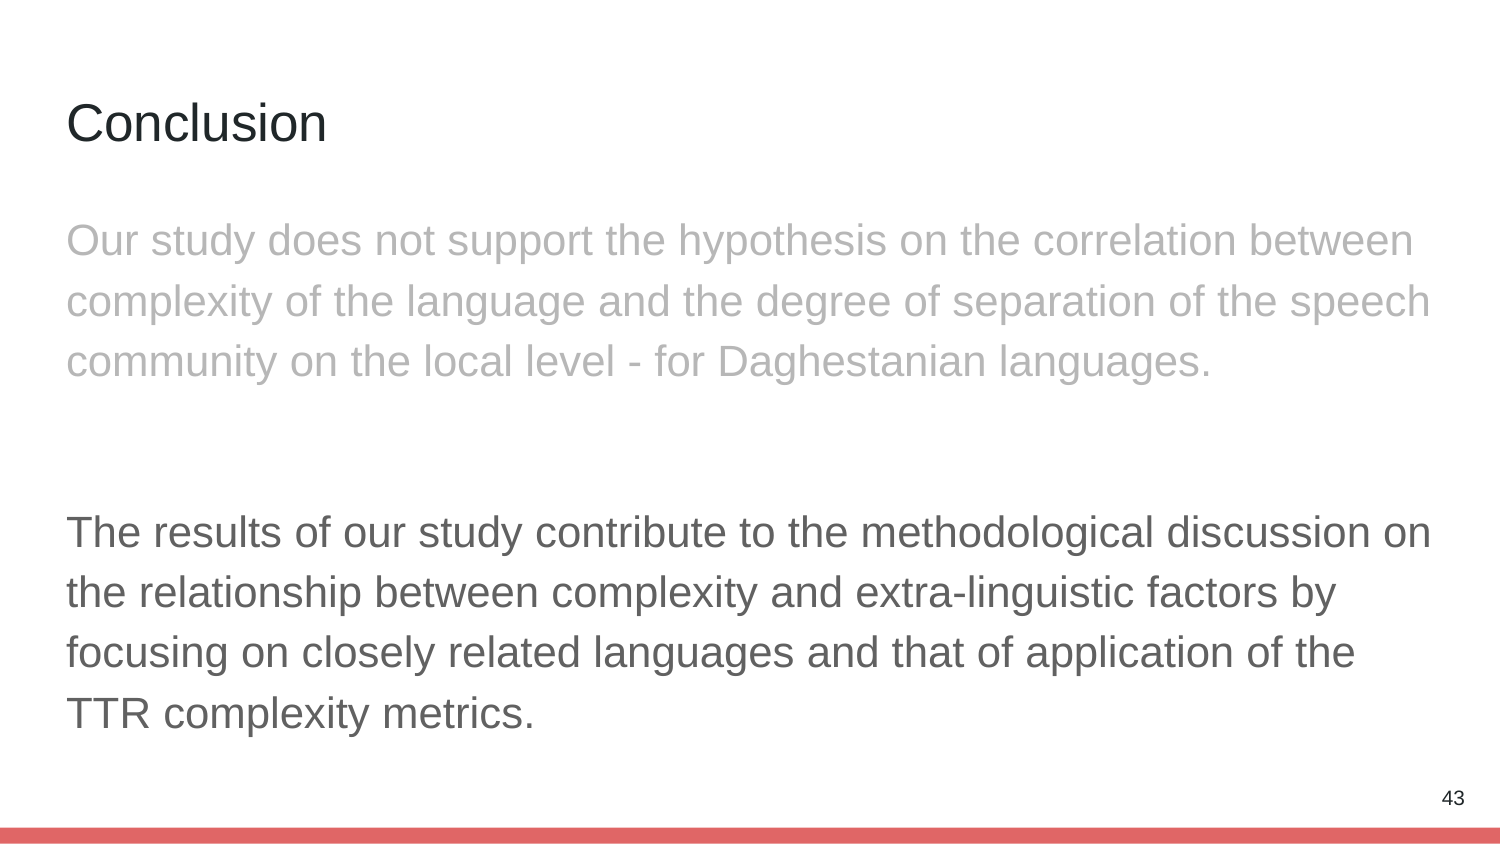

# Conclusion
Our study does not support the hypothesis on the correlation between complexity of the language and the degree of separation of the speech community on the local level - for Daghestanian languages.

The results of our study contribute to the methodological discussion on the relationship between complexity and extra-linguistic factors by focusing on closely related languages and that of application of the TTR complexity metrics.
43